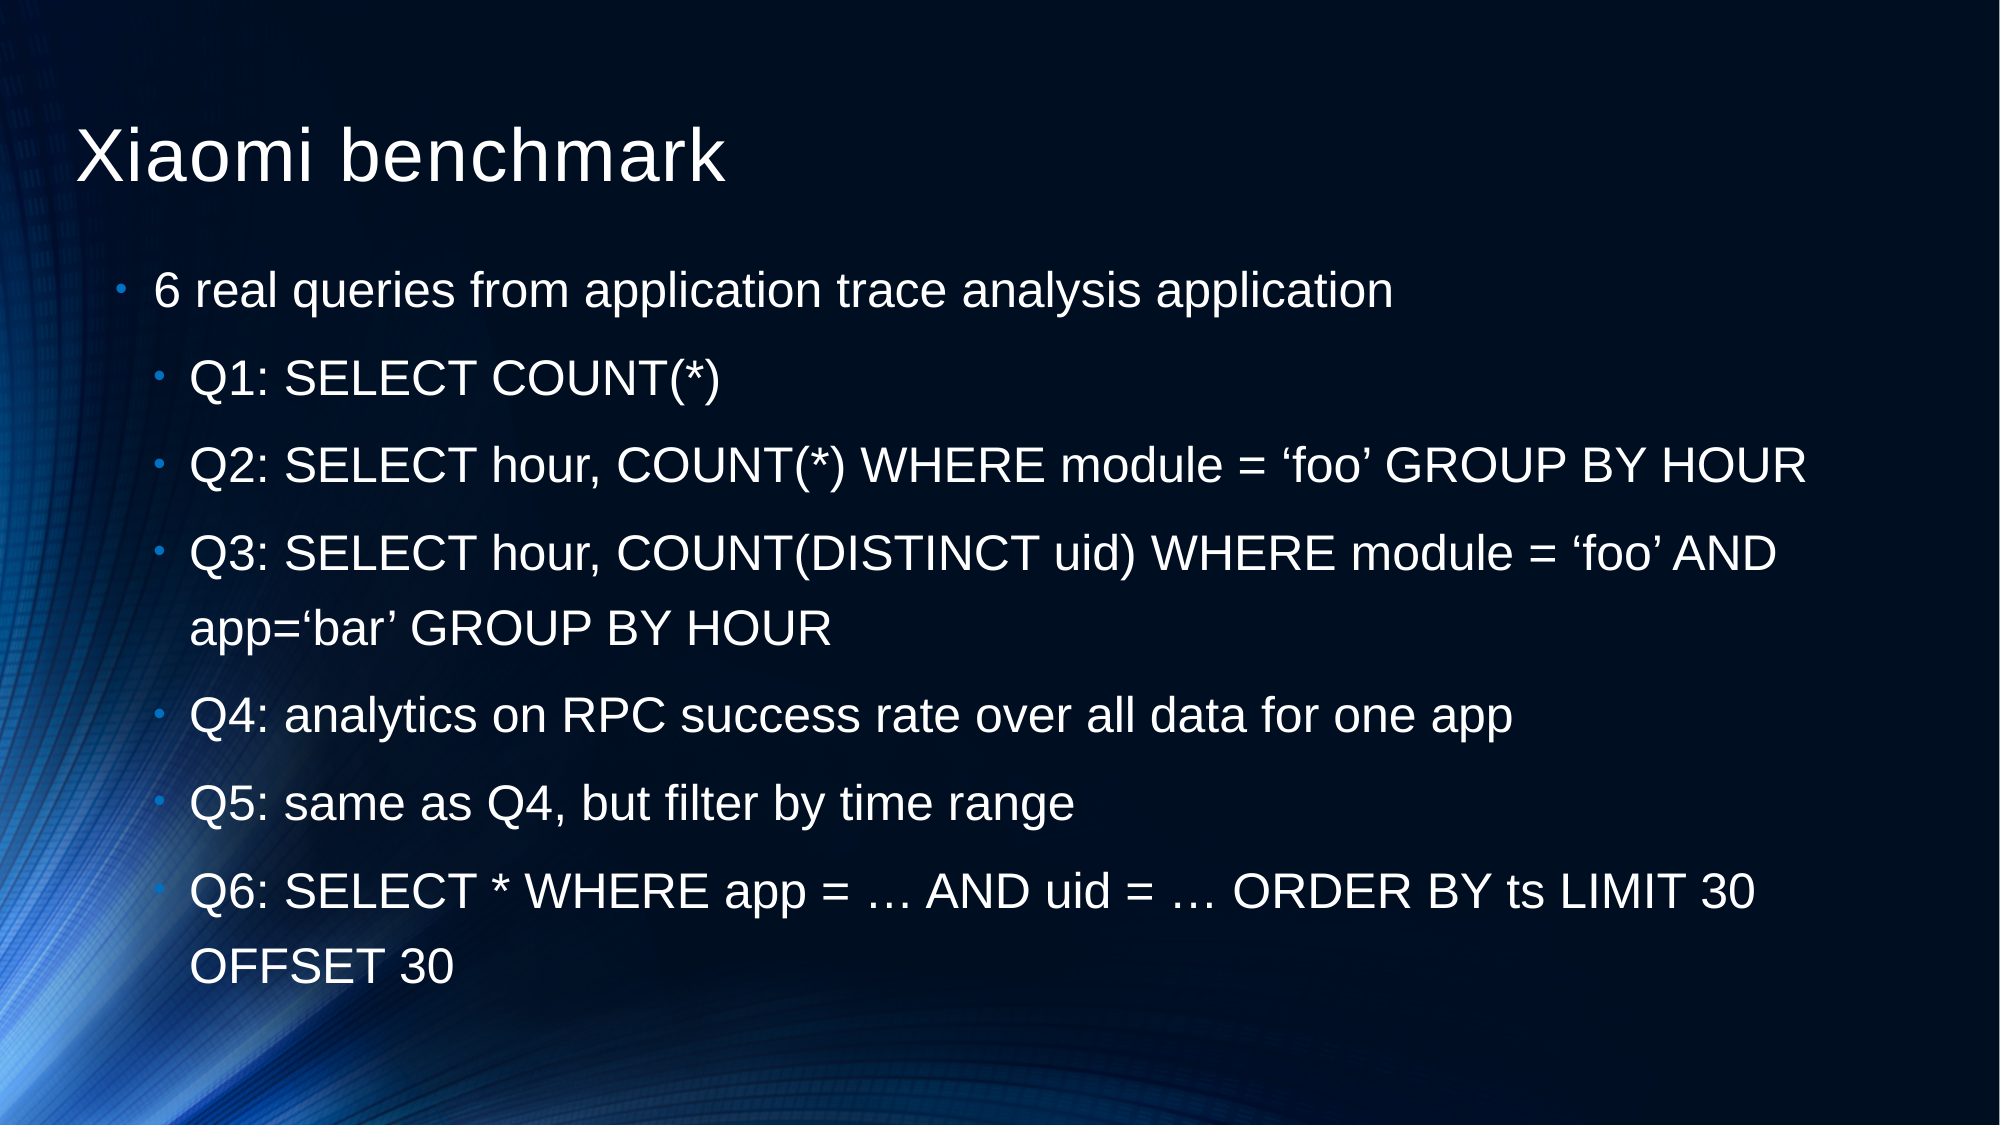

# Xiaomi benchmark
6 real queries from application trace analysis application
Q1: SELECT COUNT(*)
Q2: SELECT hour, COUNT(*) WHERE module = ‘foo’ GROUP BY HOUR
Q3: SELECT hour, COUNT(DISTINCT uid) WHERE module = ‘foo’ AND app=‘bar’ GROUP BY HOUR
Q4: analytics on RPC success rate over all data for one app
Q5: same as Q4, but filter by time range
Q6: SELECT * WHERE app = … AND uid = … ORDER BY ts LIMIT 30 OFFSET 30